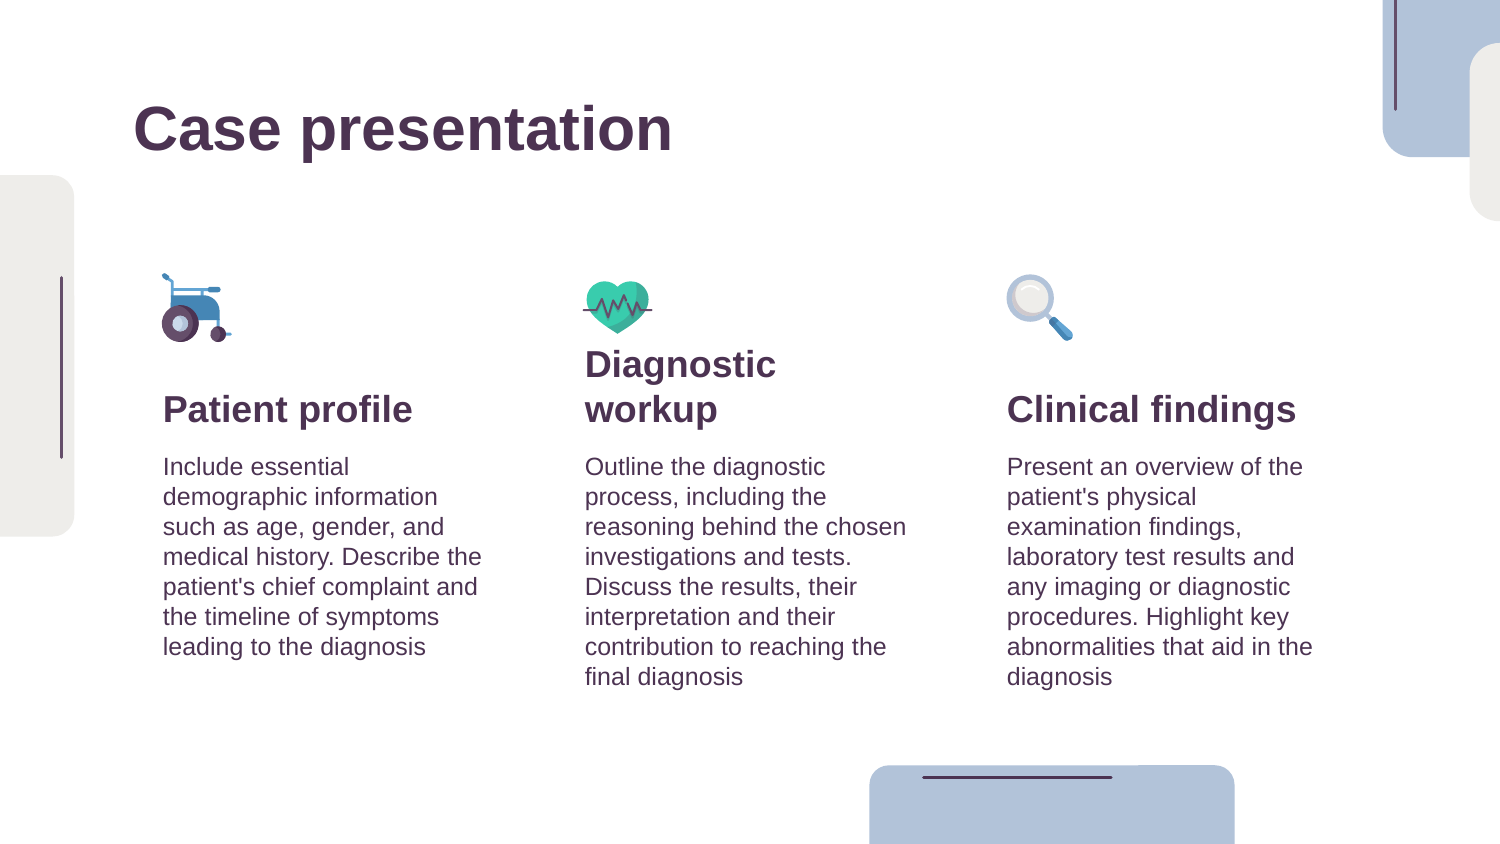

# Case presentation

Diagnostic workup
Patient profile
Clinical findings
Include essential demographic information such as age, gender, and medical history. Describe the patient's chief complaint and the timeline of symptoms leading to the diagnosis
Outline the diagnostic process, including the reasoning behind the chosen investigations and tests. Discuss the results, their interpretation and their contribution to reaching the final diagnosis
Present an overview of the patient's physical examination findings, laboratory test results and any imaging or diagnostic procedures. Highlight key abnormalities that aid in the diagnosis